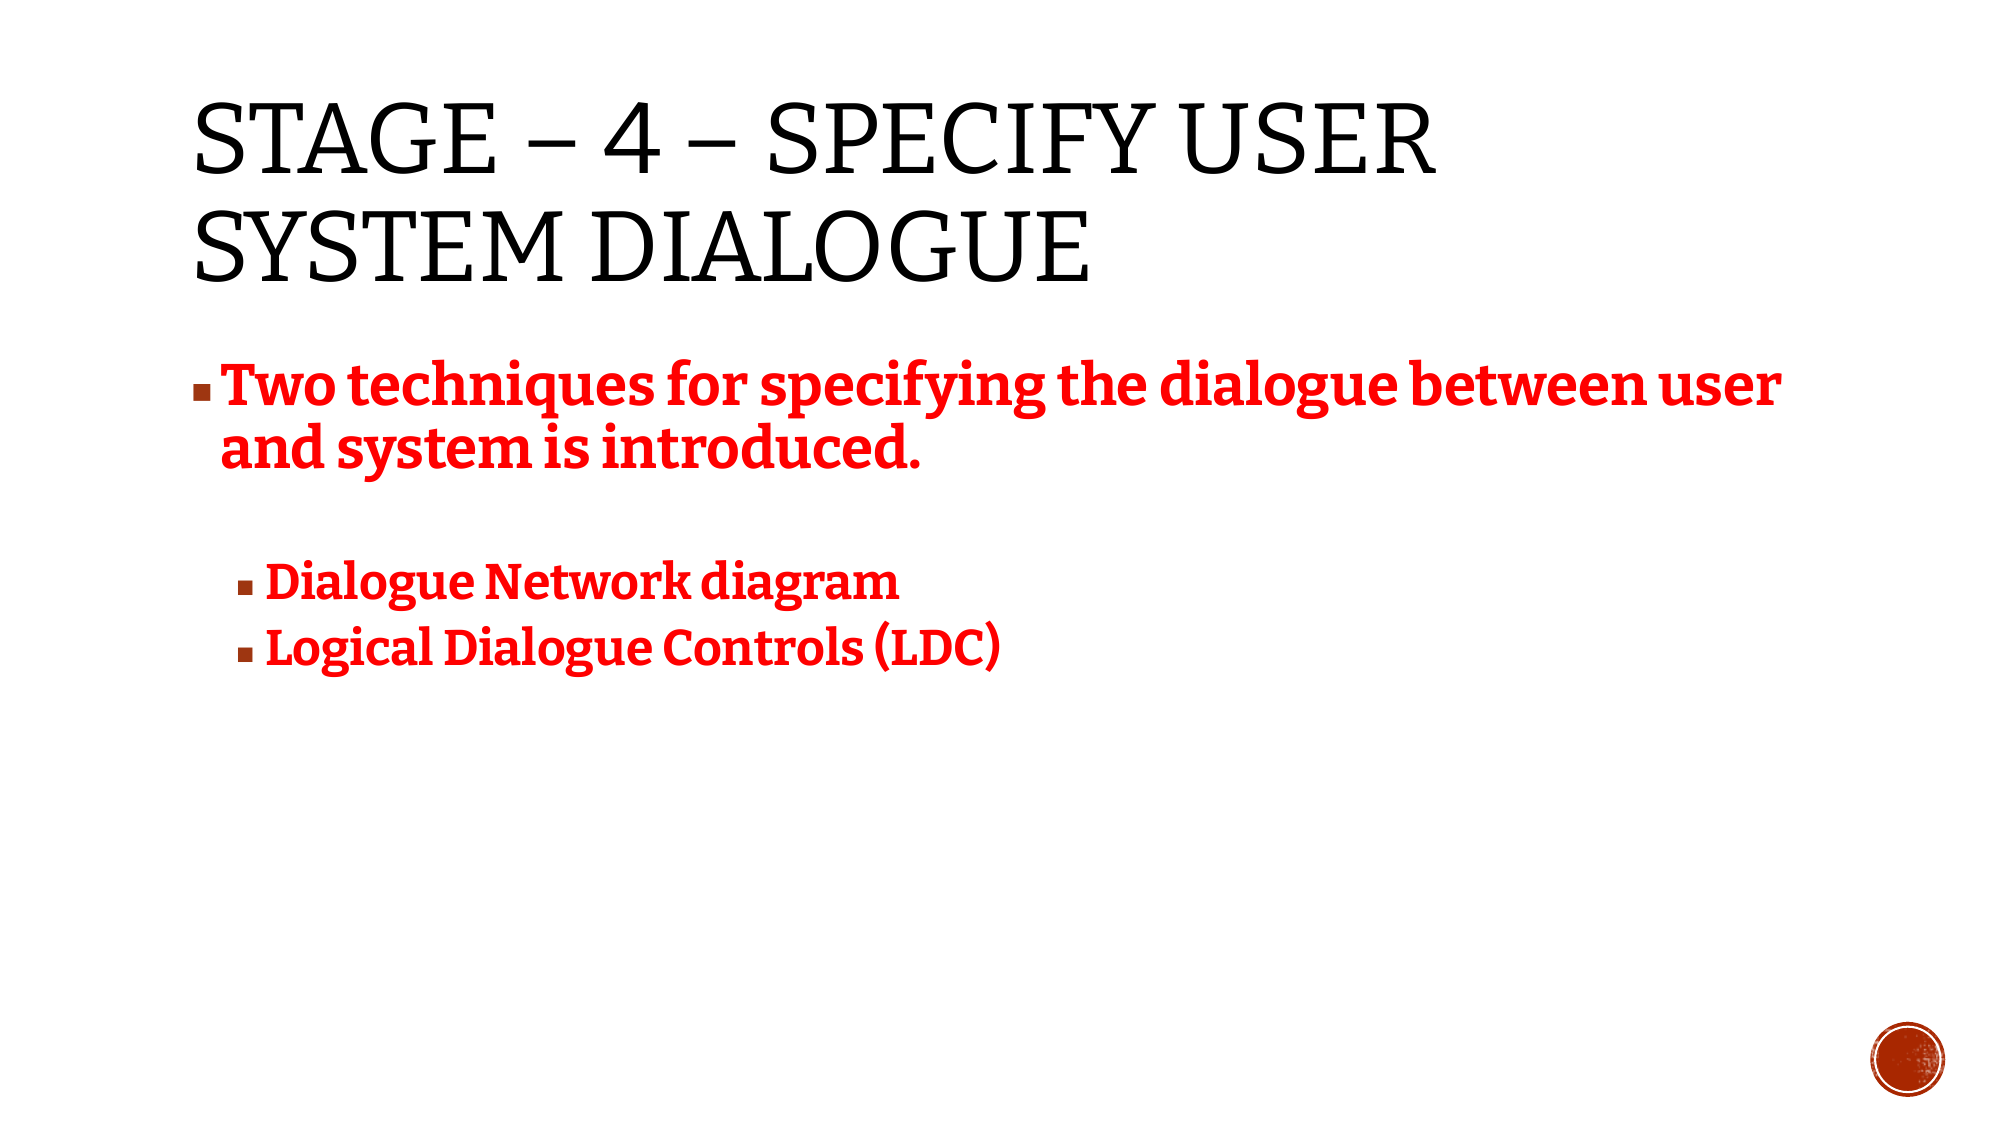

STAGE – 4 – SPECIFY USER SYSTEM DIALOGUE
Two techniques for specifying the dialogue between user and system is introduced.

Dialogue Network diagram
Logical Dialogue Controls (LDC)